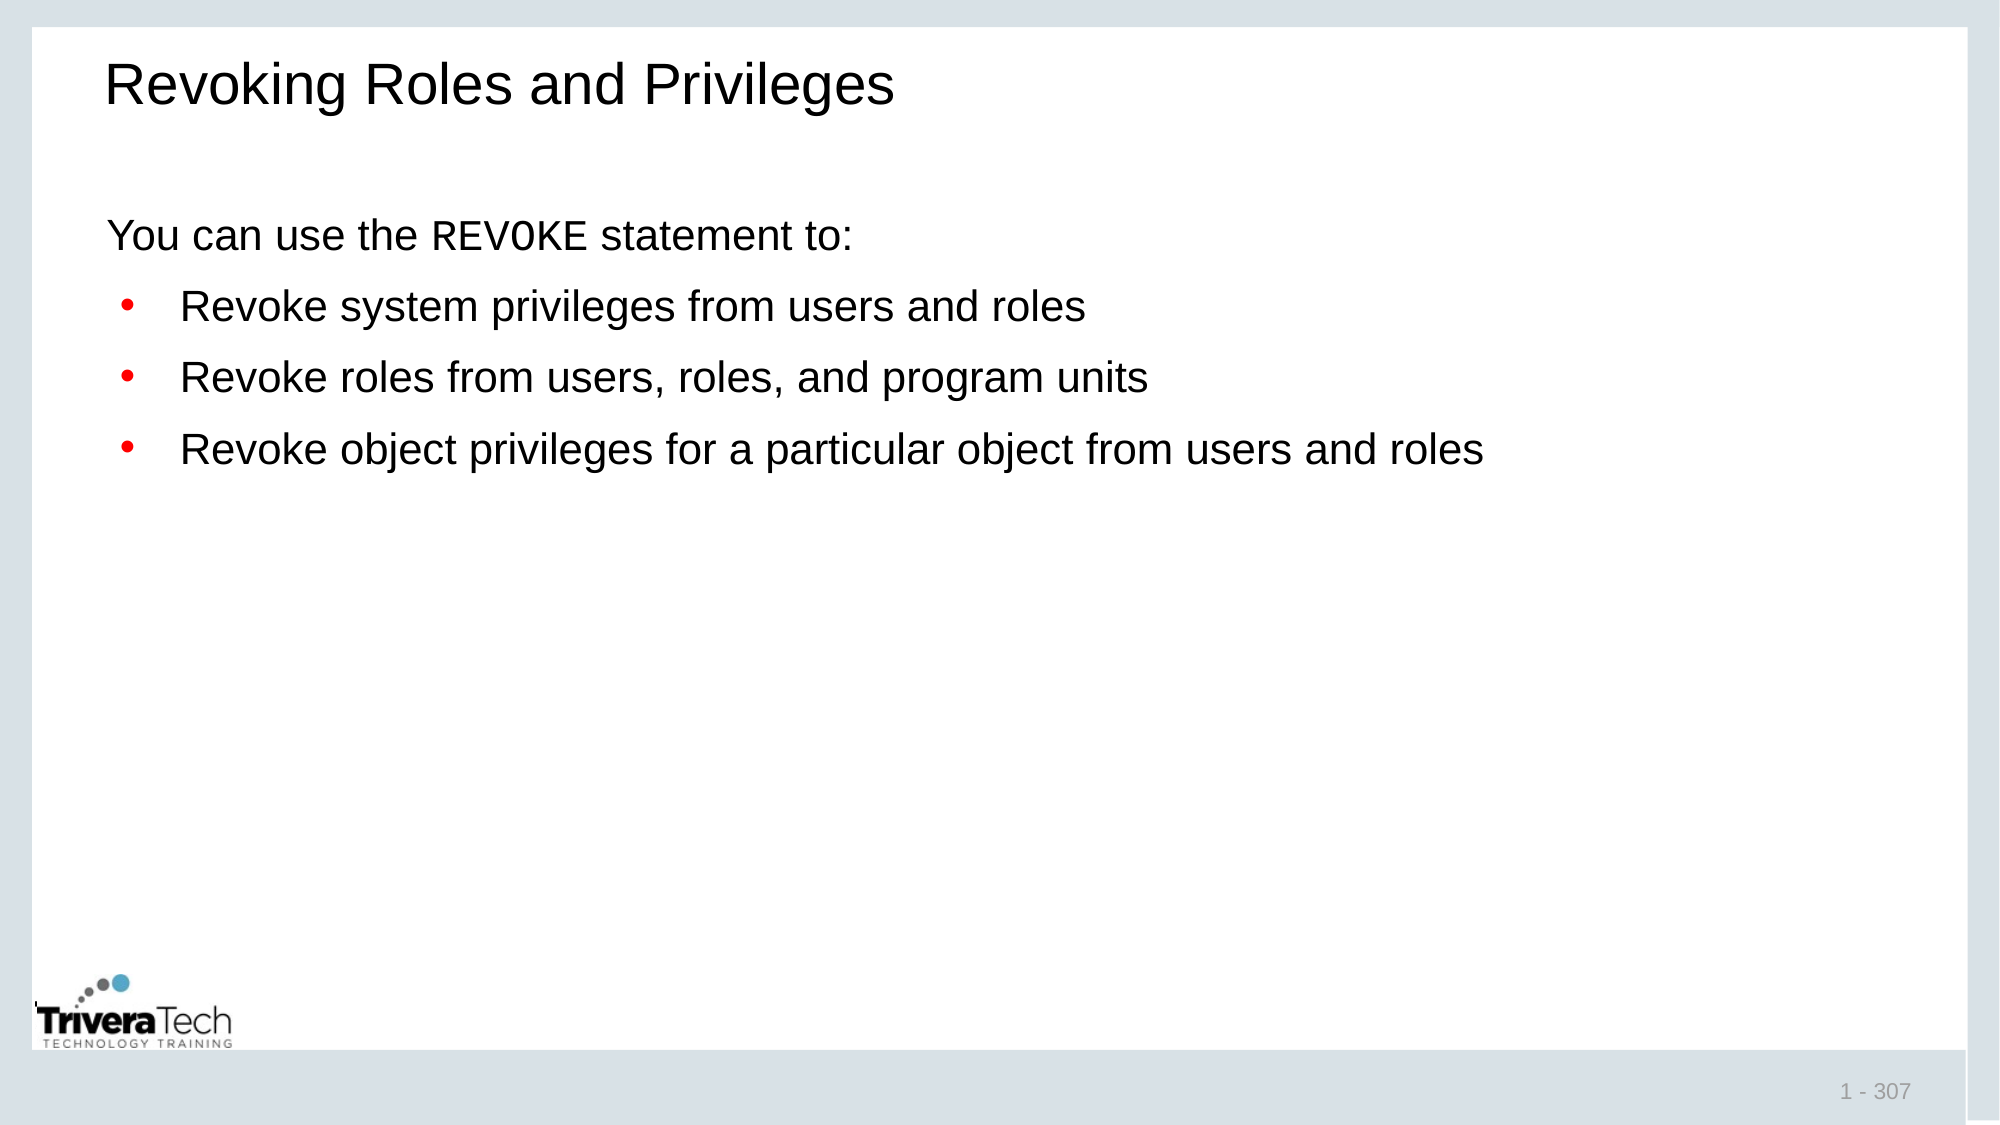

# Revoking Roles and Privileges
You can use the REVOKE statement to:
Revoke system privileges from users and roles
Revoke roles from users, roles, and program units
Revoke object privileges for a particular object from users and roles